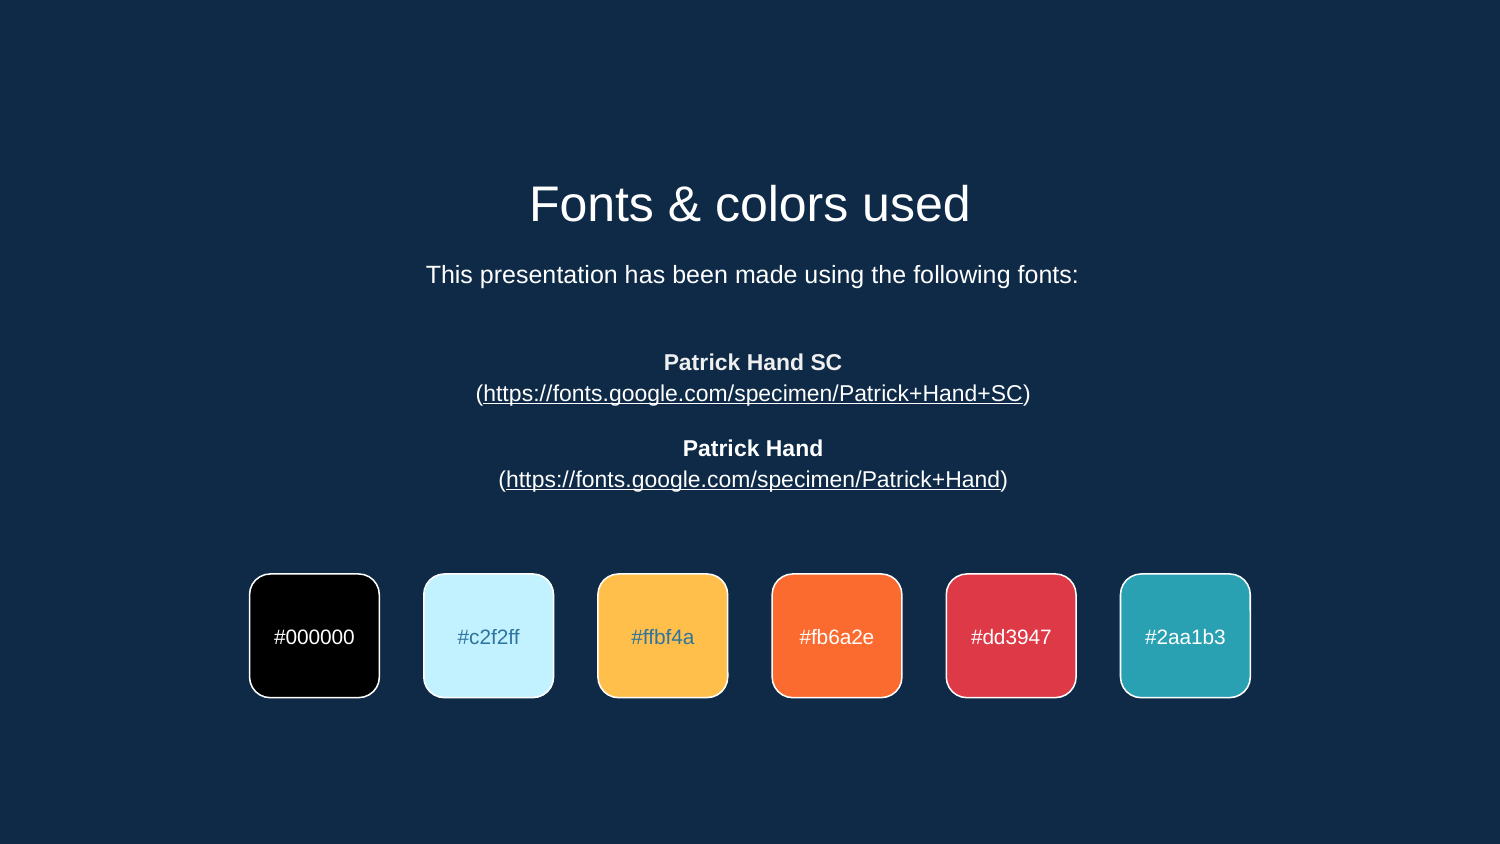

Fonts & colors used
This presentation has been made using the following fonts:

Patrick Hand SC
(https://fonts.google.com/specimen/Patrick+Hand+SC)

Patrick Hand
(https://fonts.google.com/specimen/Patrick+Hand)

#000000
#c2f2ff
#ffbf4a
#fb6a2e
#dd3947
#2aa1b3